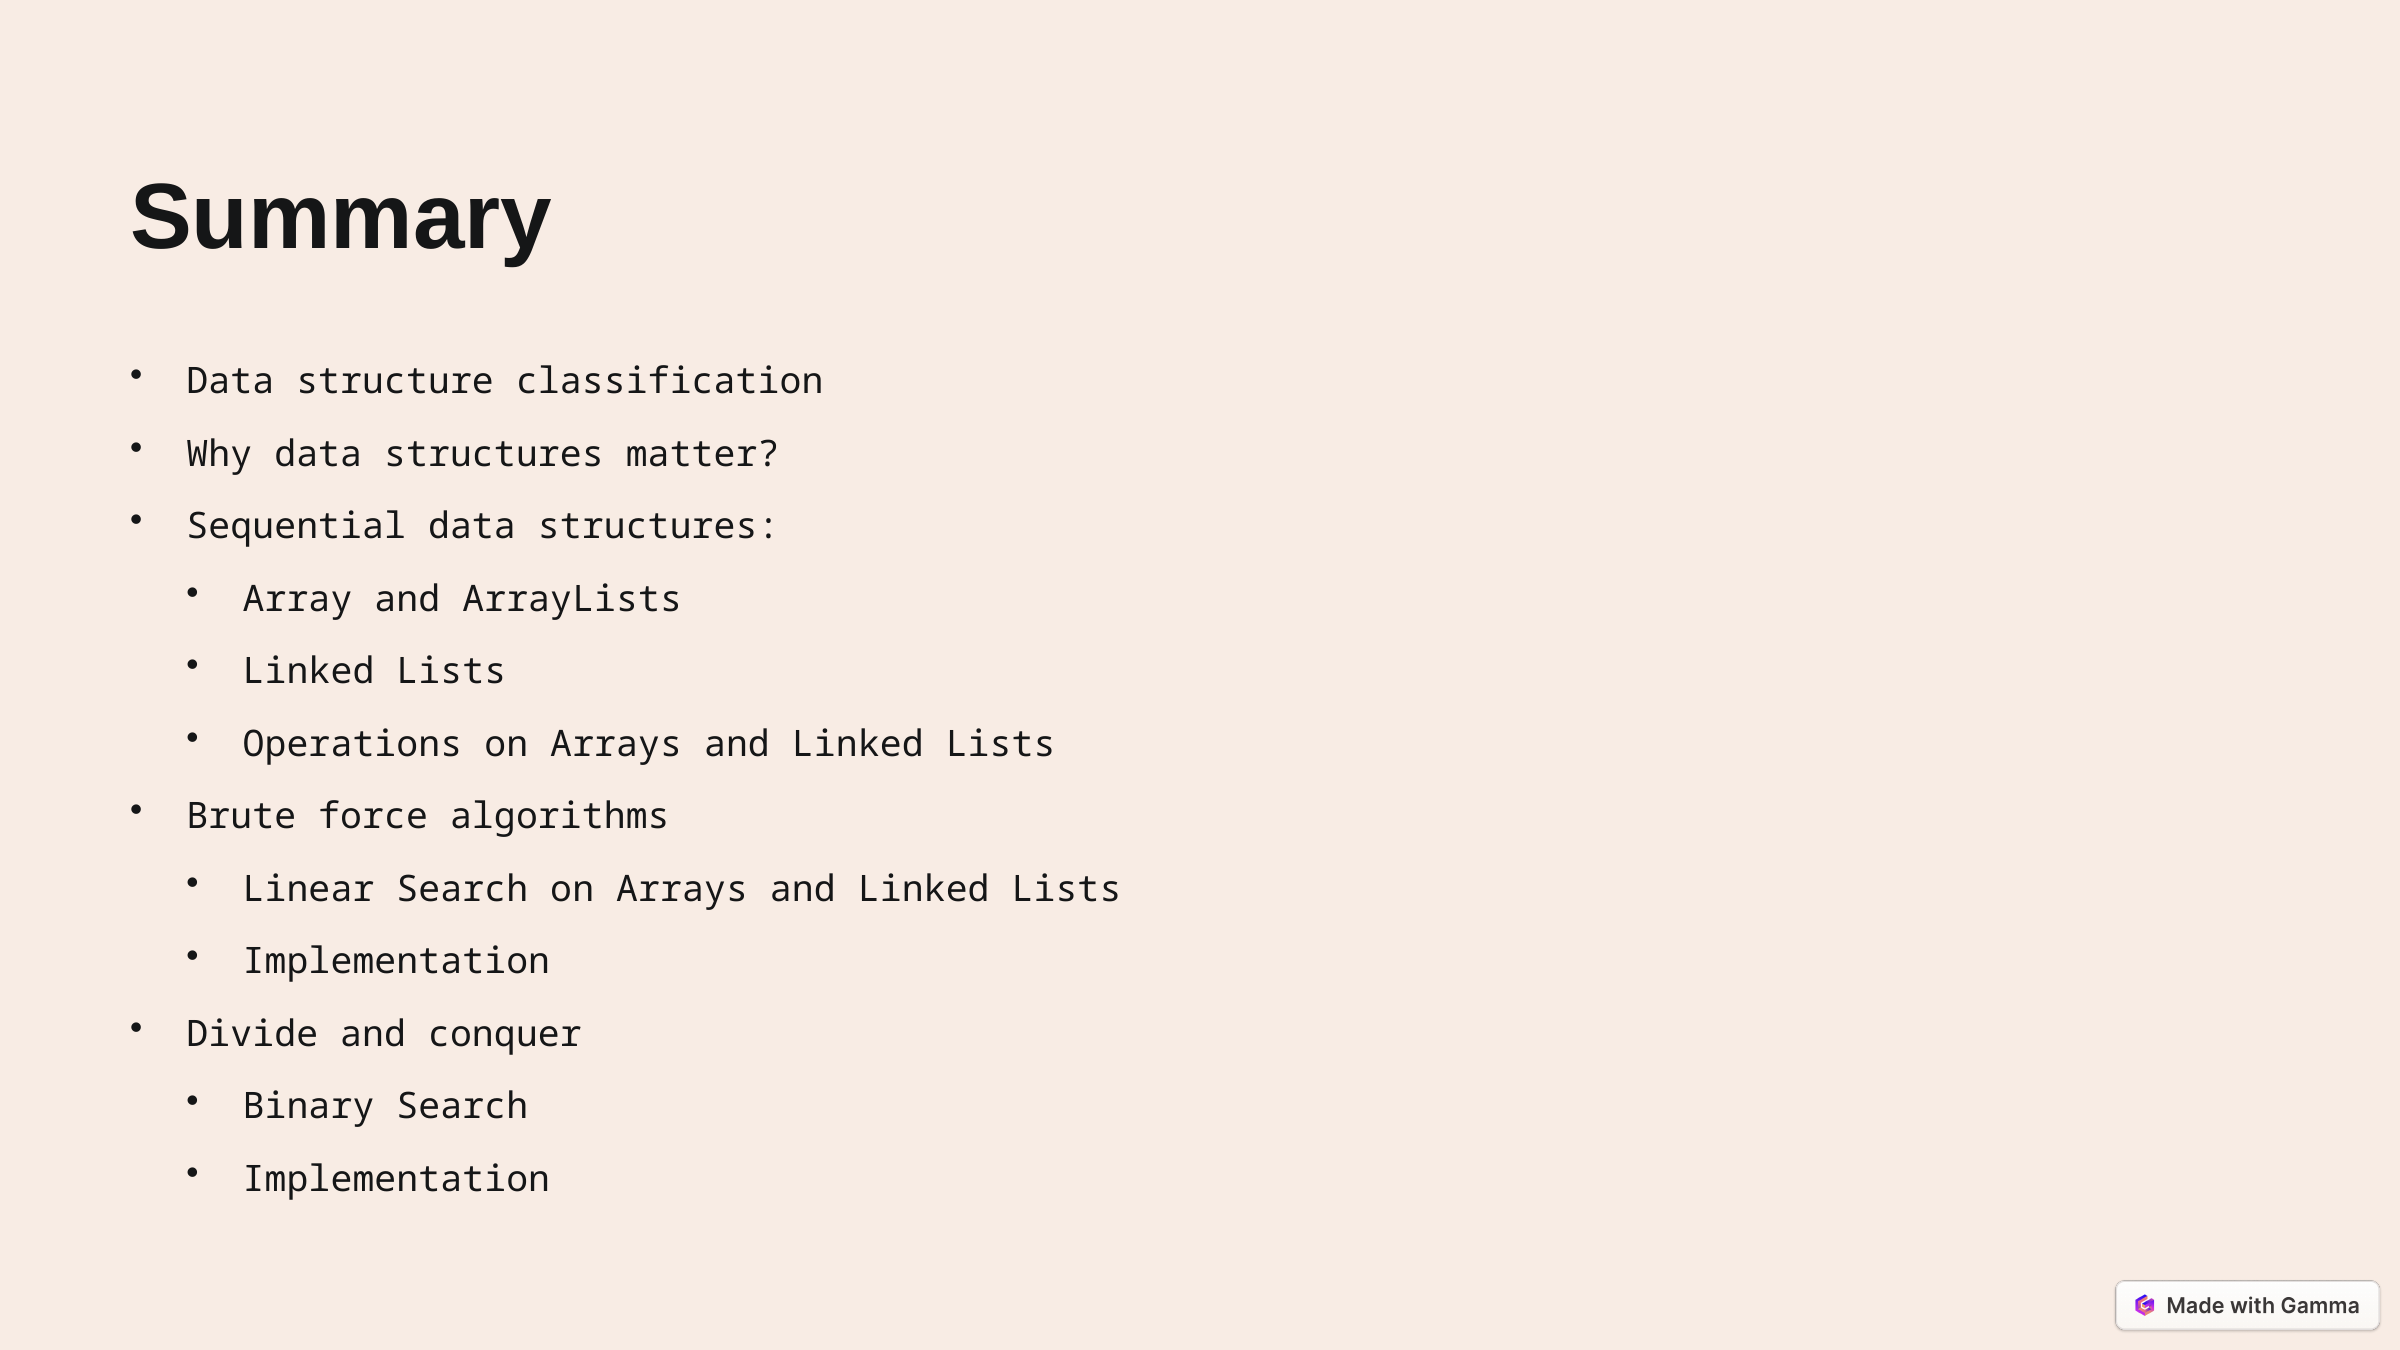

Summary
Data structure classification
Why data structures matter?
Sequential data structures:
Array and ArrayLists
Linked Lists
Operations on Arrays and Linked Lists
Brute force algorithms
Linear Search on Arrays and Linked Lists
Implementation
Divide and conquer
Binary Search
Implementation